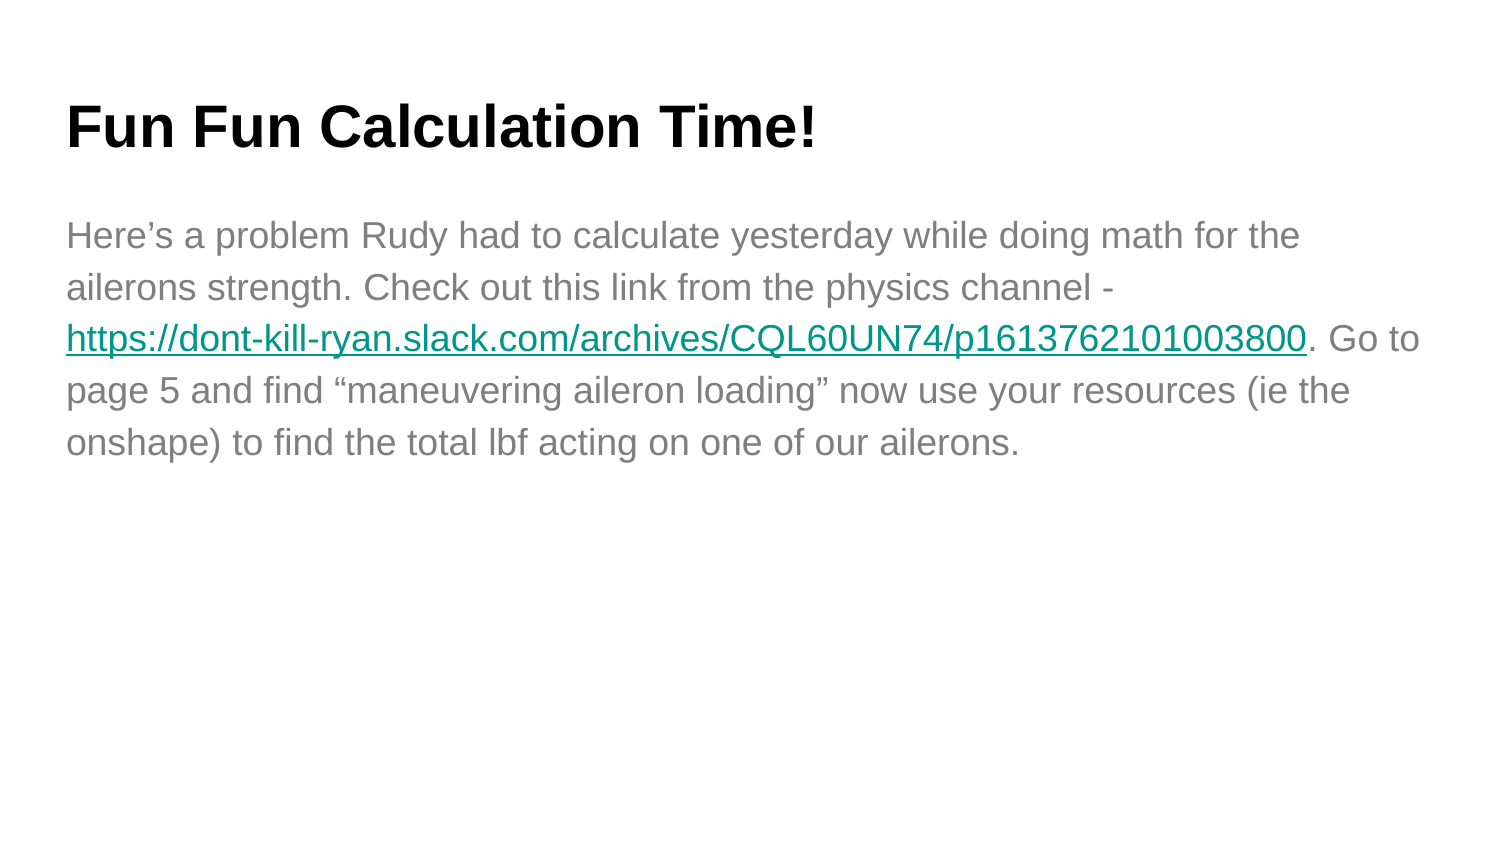

# Fun Fun Calculation Time!
Here’s a problem Rudy had to calculate yesterday while doing math for the ailerons strength. Check out this link from the physics channel - https://dont-kill-ryan.slack.com/archives/CQL60UN74/p1613762101003800. Go to page 5 and find “maneuvering aileron loading” now use your resources (ie the onshape) to find the total lbf acting on one of our ailerons.